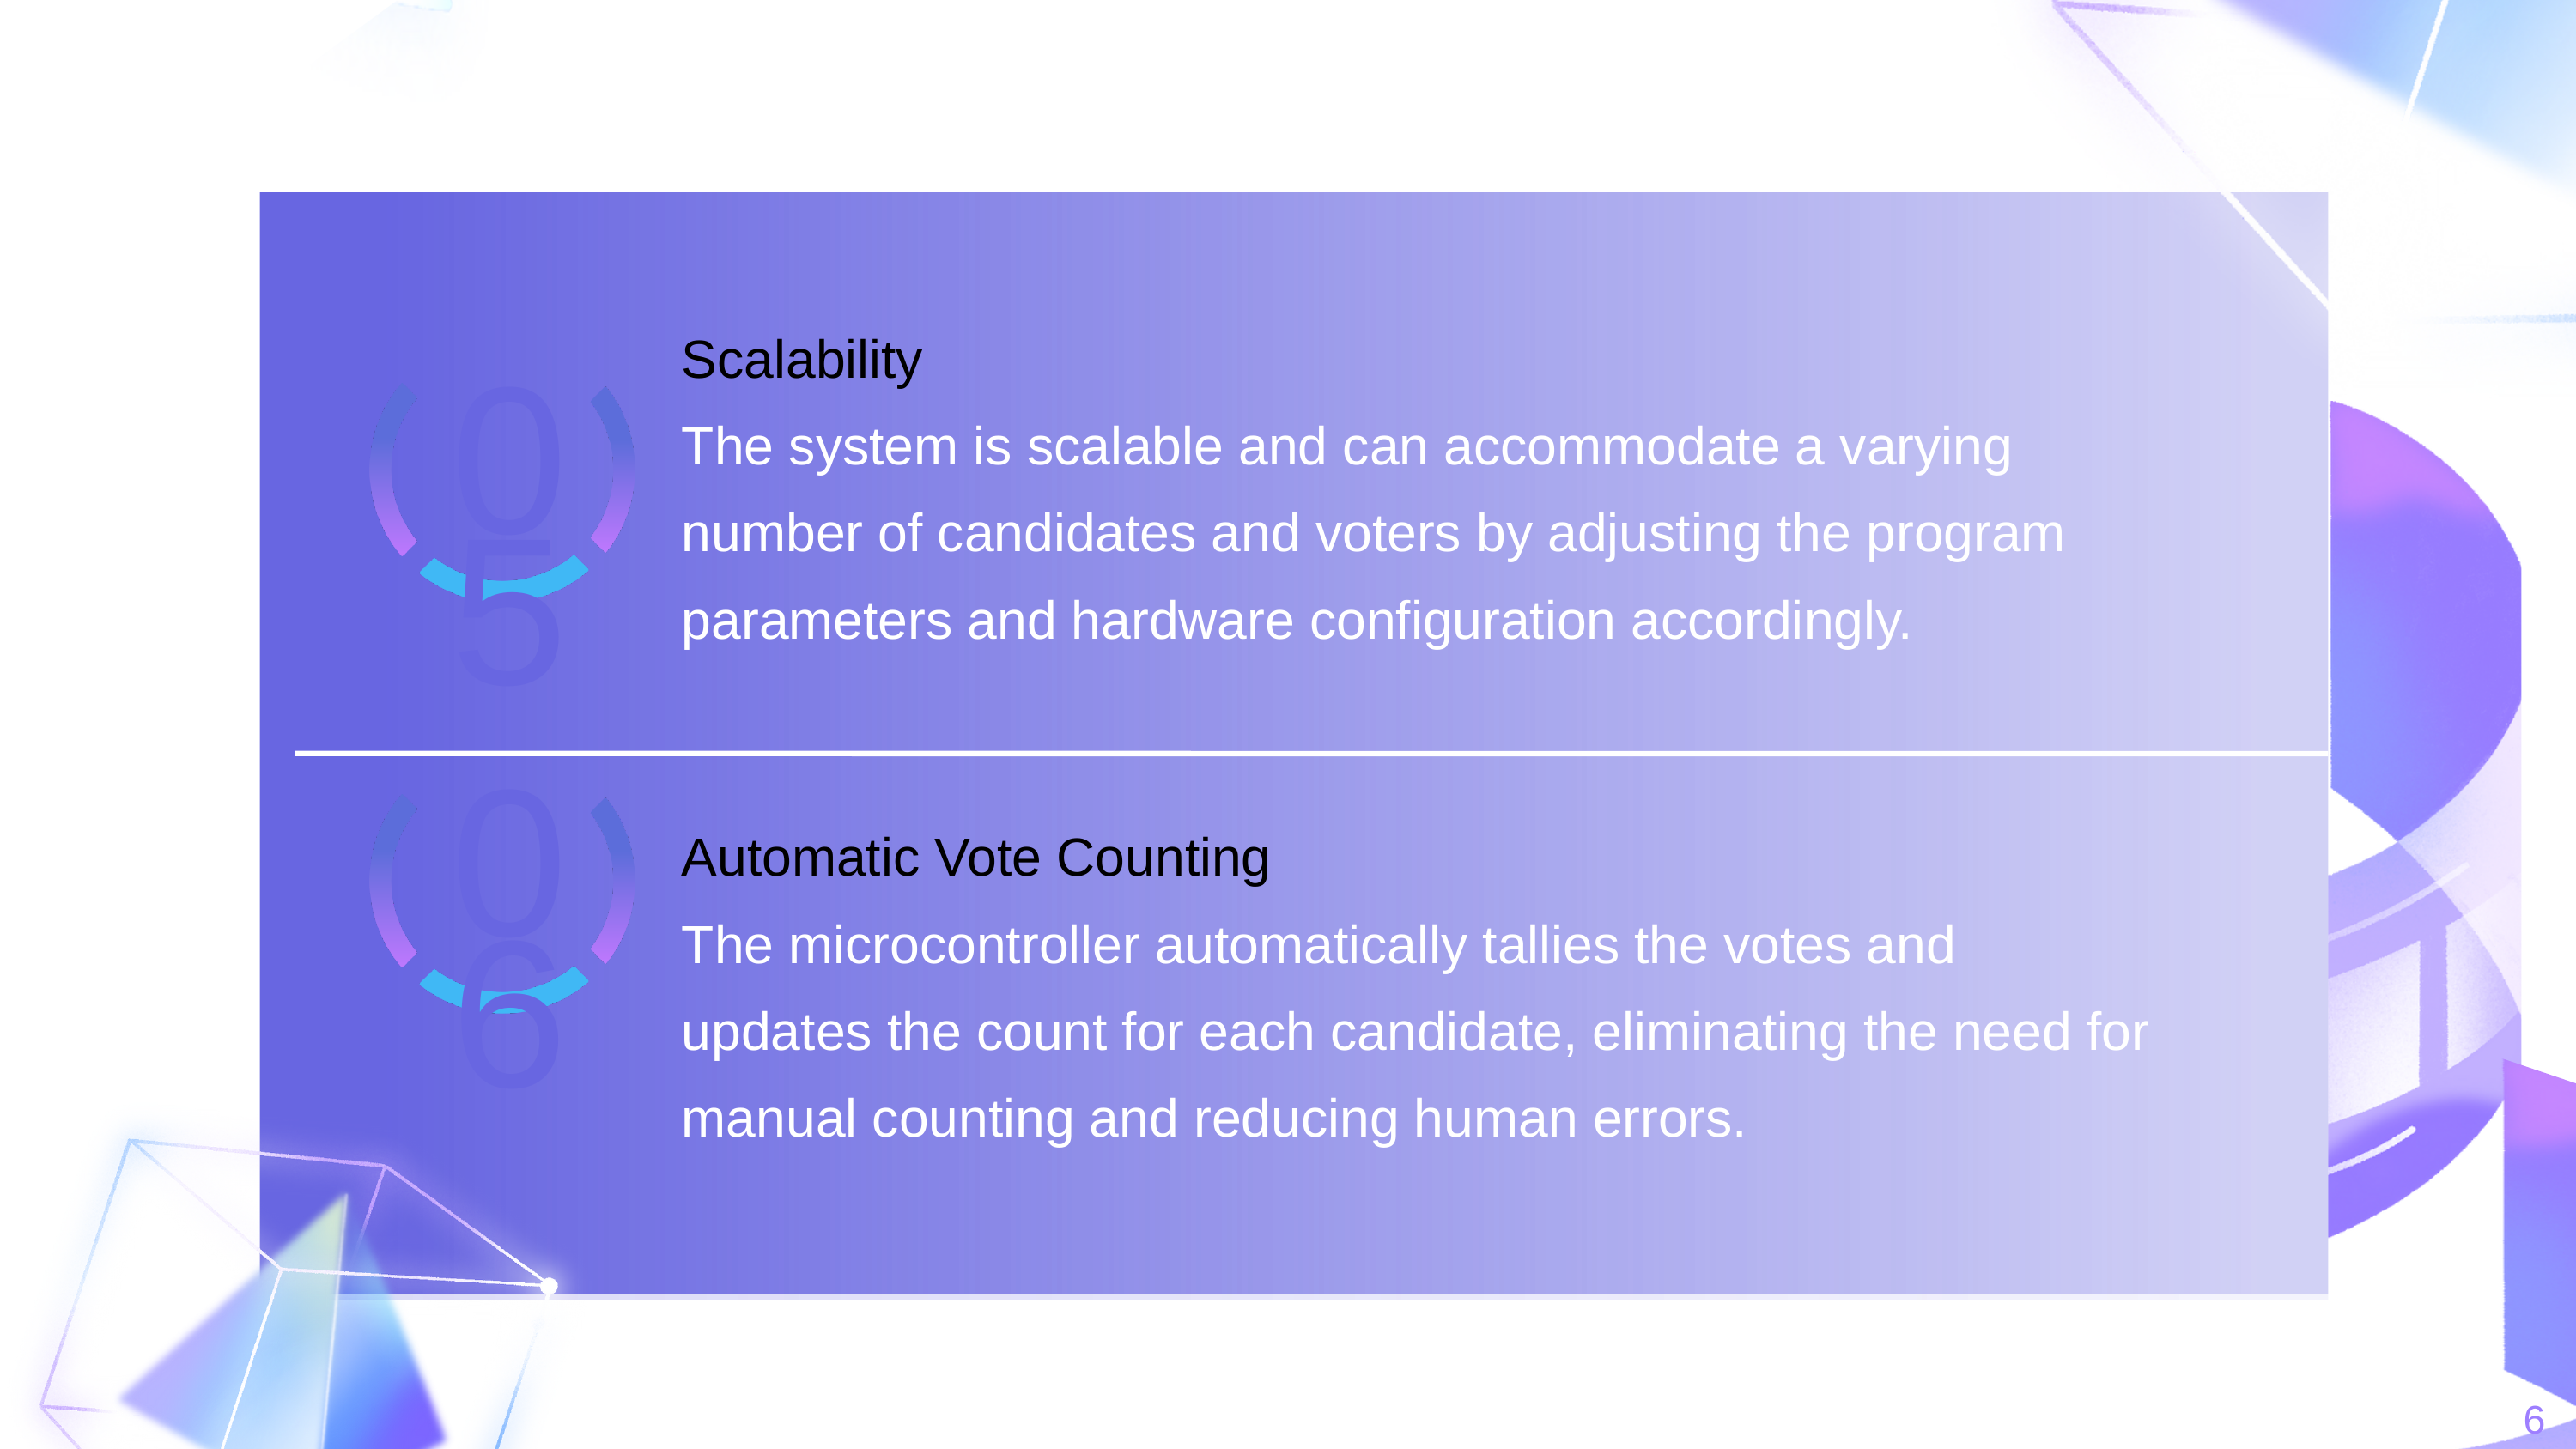

Scalability
The system is scalable and can accommodate a varying number of candidates and voters by adjusting the program parameters and hardware configuration accordingly.

05

Automatic Vote Counting
The microcontroller automatically tallies the votes and updates the count for each candidate, eliminating the need for manual counting and reducing human errors.

06

6